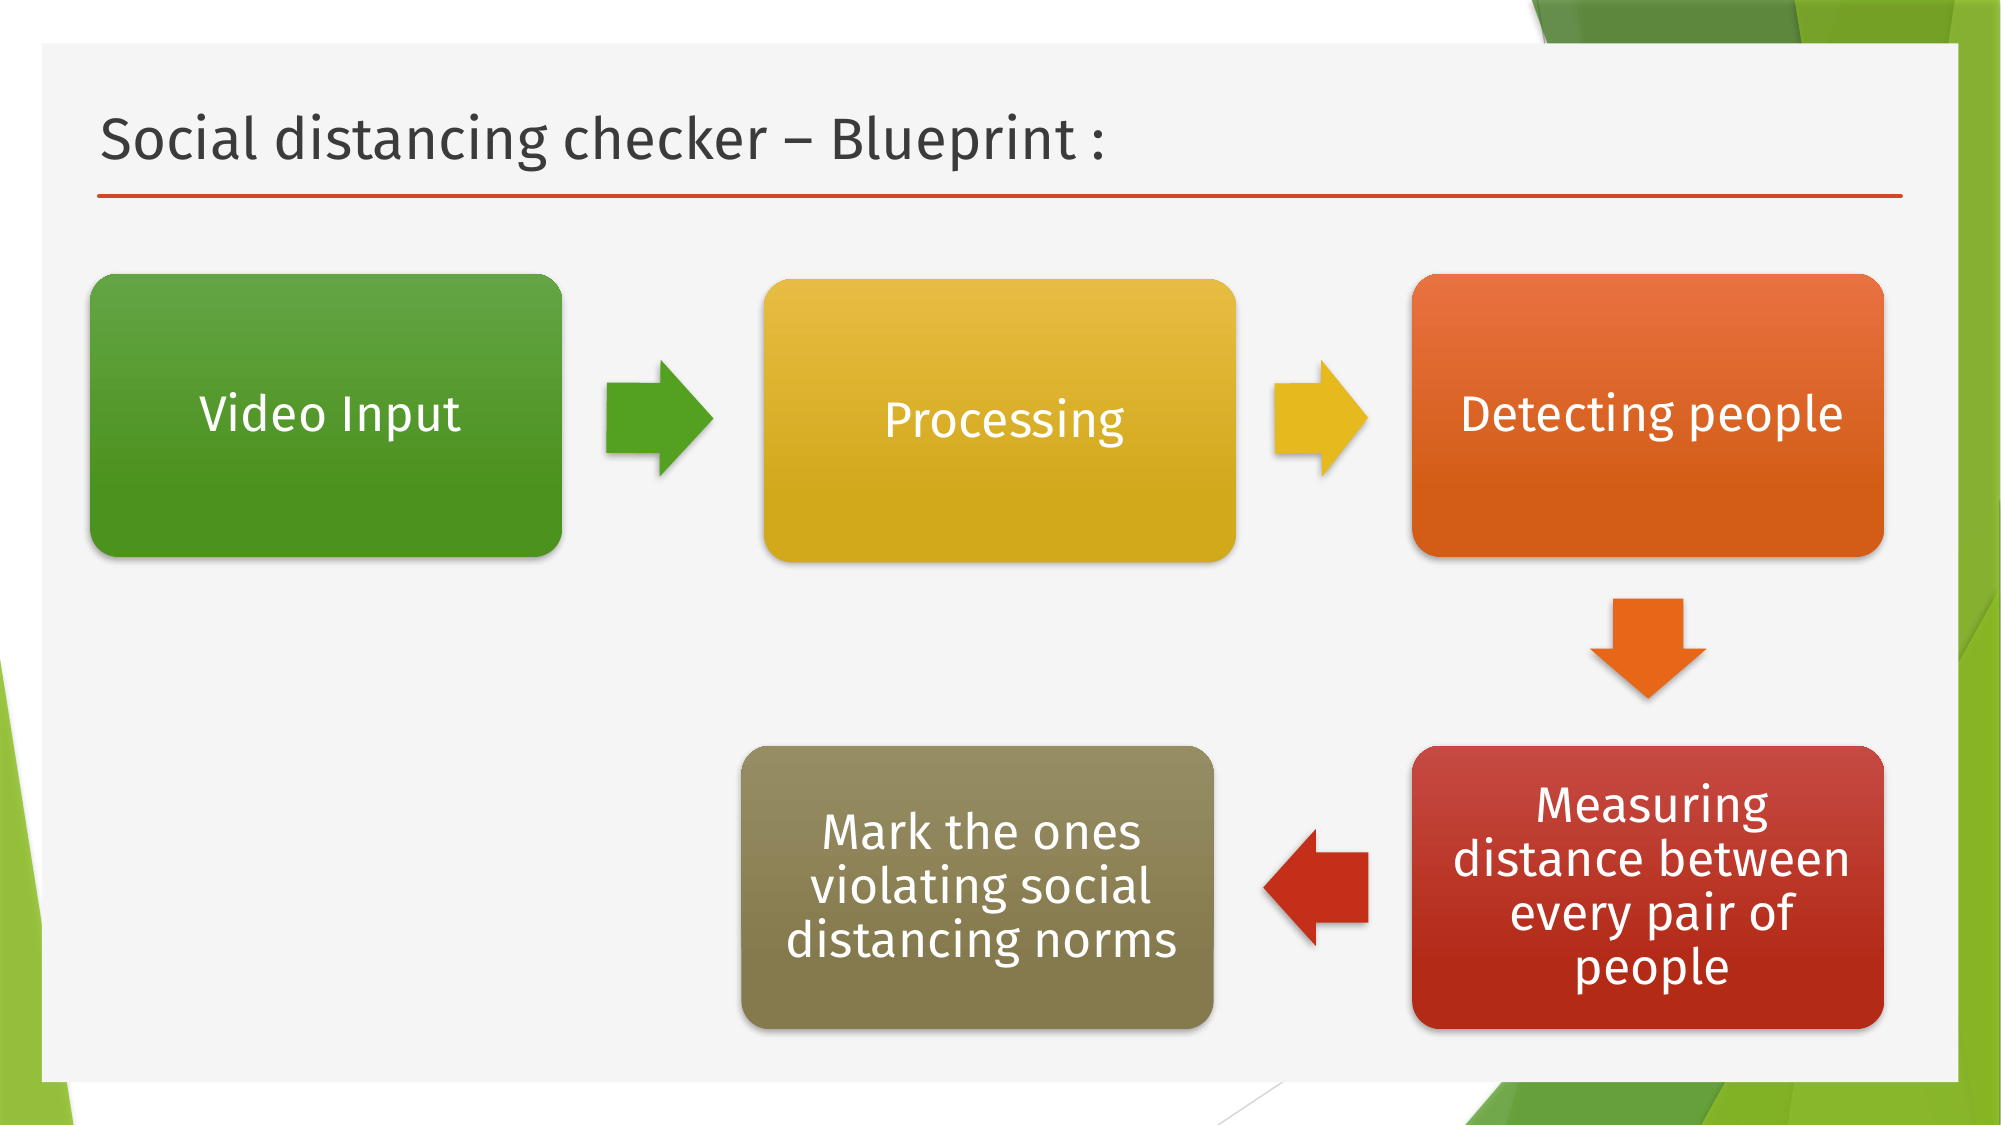

# Social distancing checker – Blueprint :
Video Input

Processing

Detecting people

Measuring distance between every pair of people

Mark the ones violating social distancing norms